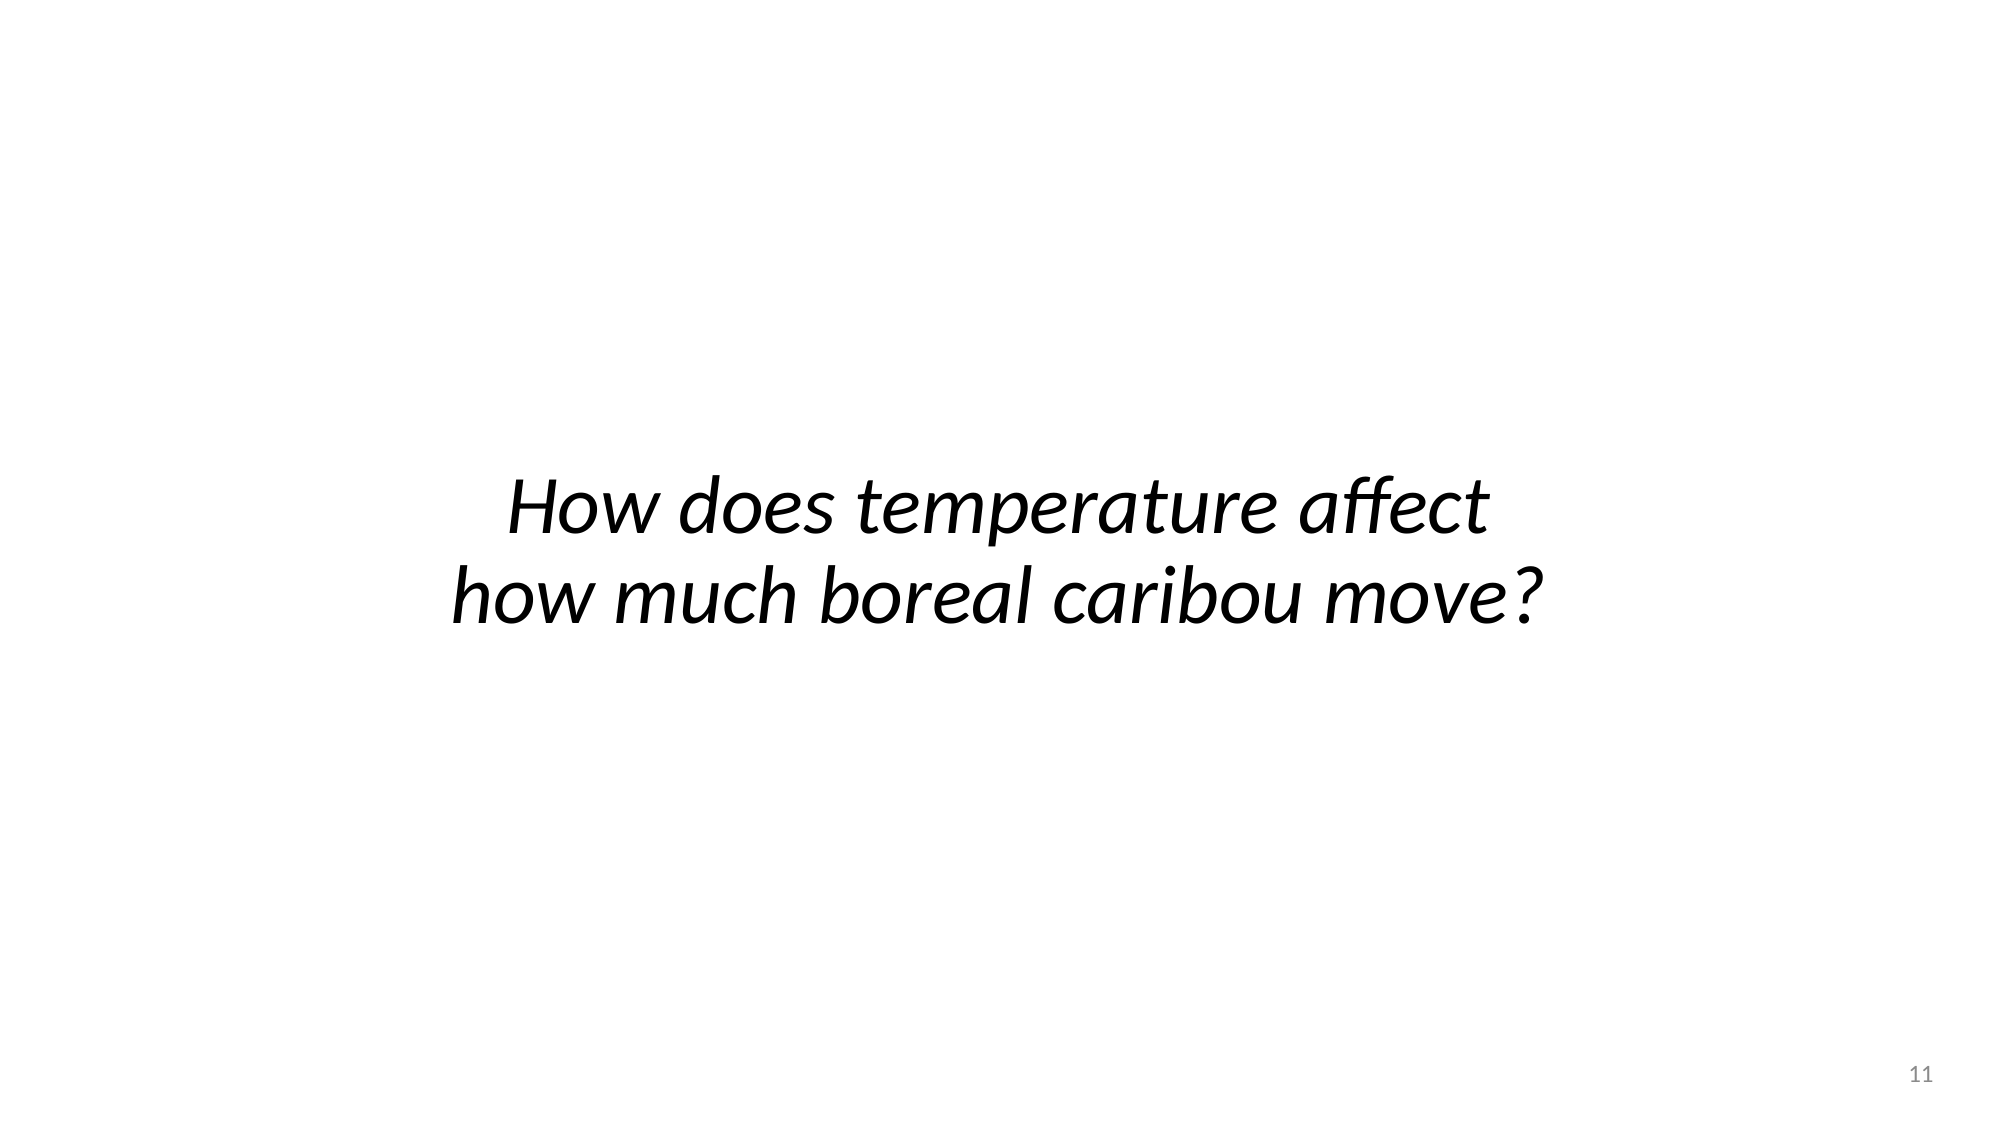

# How does temperature affect how much boreal caribou move?
11